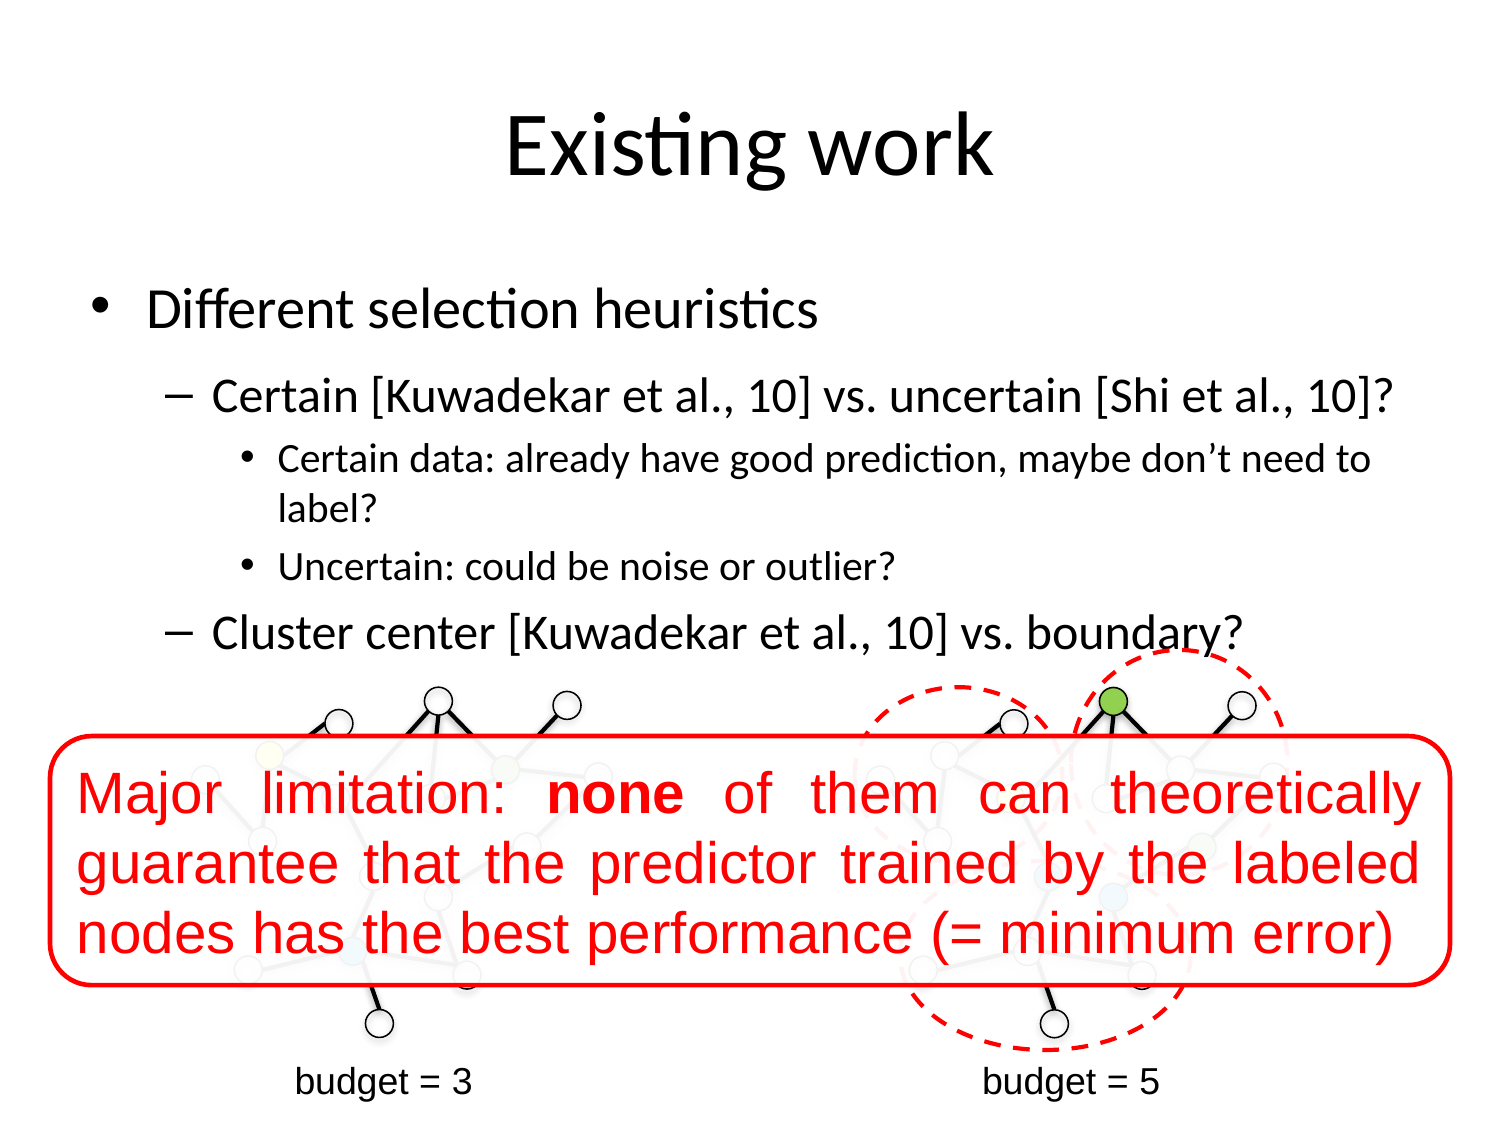

# Existing work
Different selection heuristics
Certain [Kuwadekar et al., 10] vs. uncertain [Shi et al., 10]?
Certain data: already have good prediction, maybe don’t need to label?
Uncertain: could be noise or outlier?
Cluster center [Kuwadekar et al., 10] vs. boundary?

Major limitation: none of them can theoretically guarantee that the predictor trained by the labeled nodes has the best performance (= minimum error)

budget = 3
budget = 5